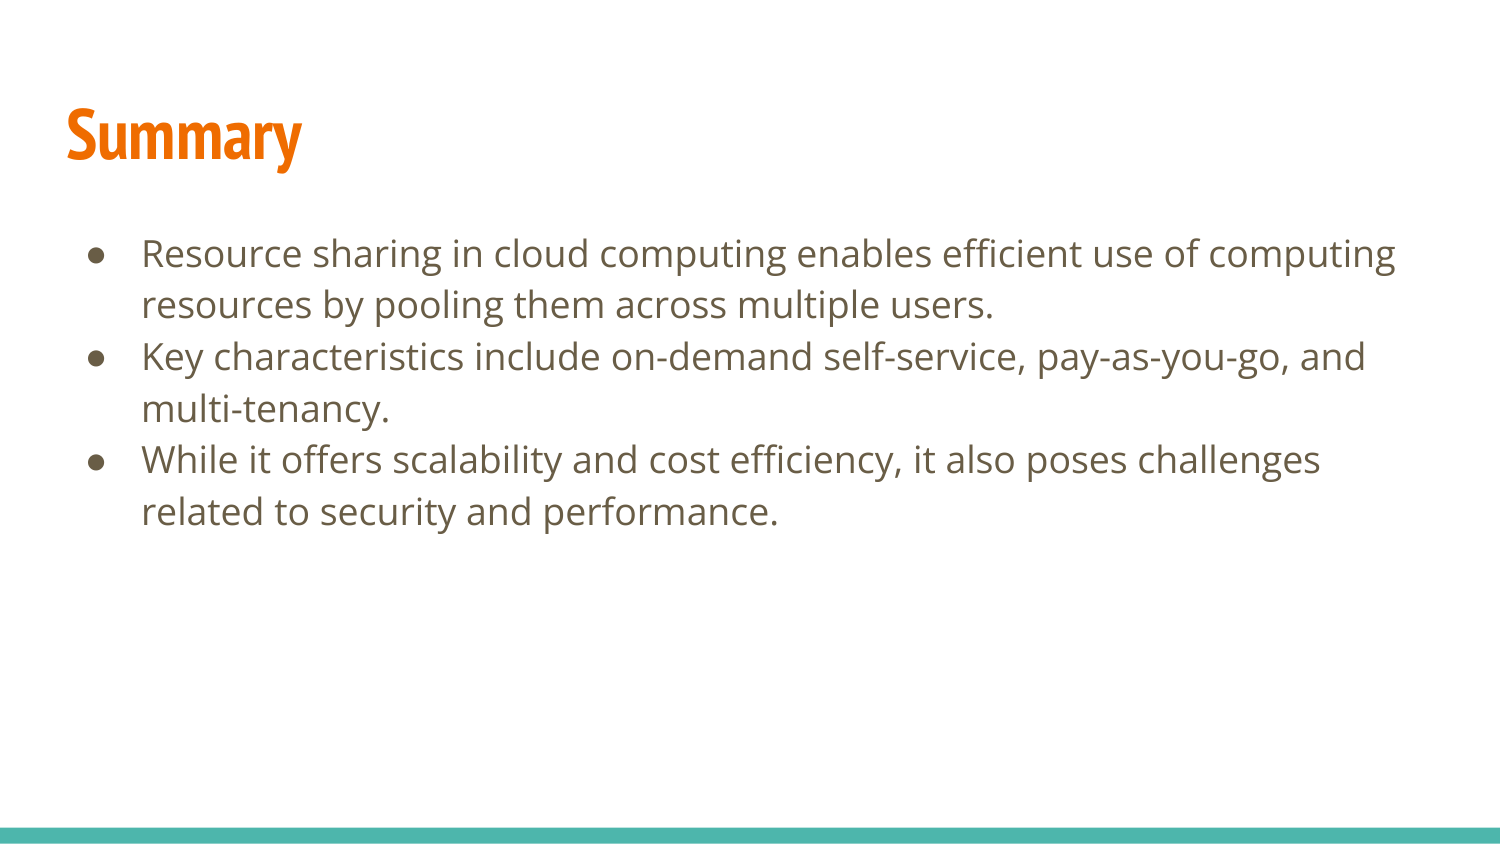

# Summary
Resource sharing in cloud computing enables efficient use of computing resources by pooling them across multiple users.
Key characteristics include on-demand self-service, pay-as-you-go, and multi-tenancy.
While it offers scalability and cost efficiency, it also poses challenges related to security and performance.